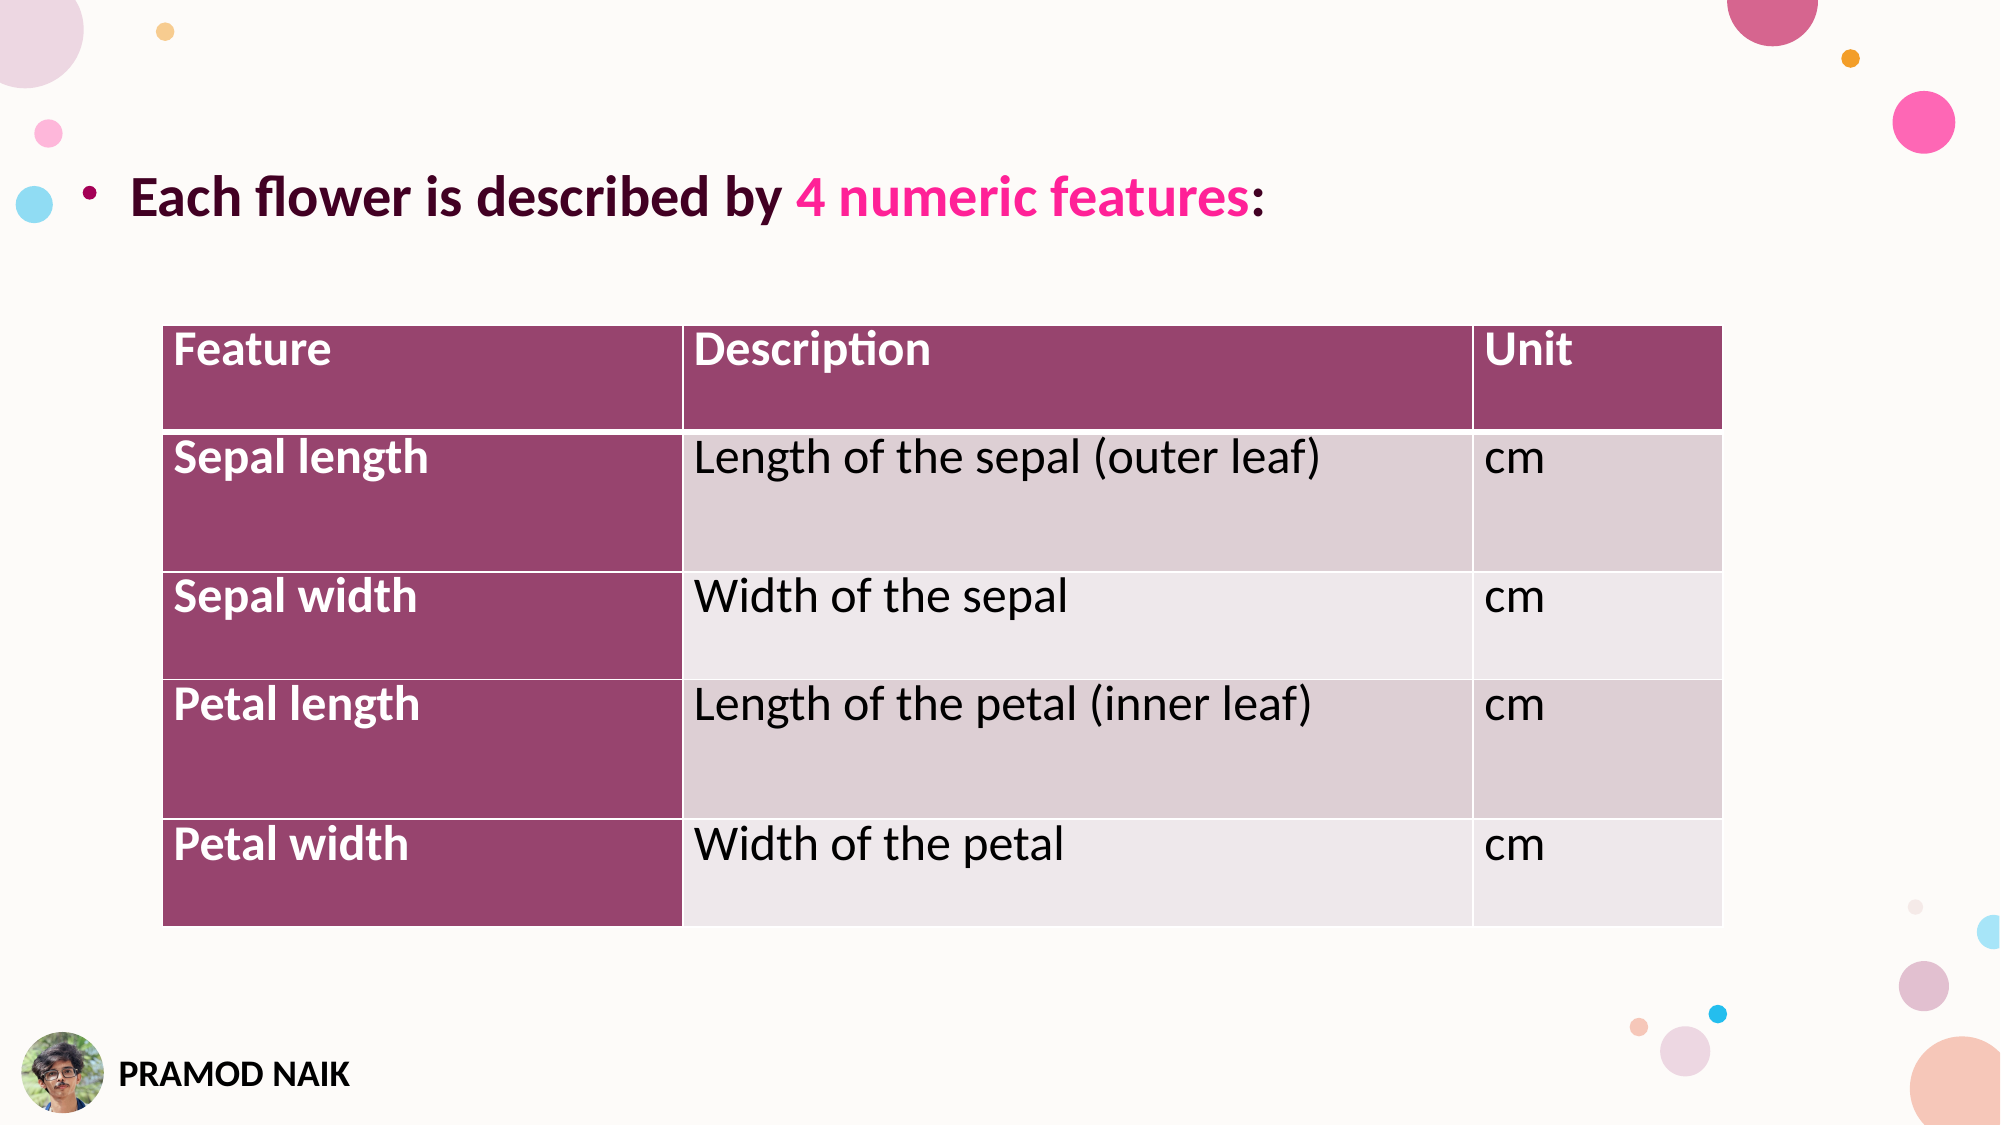

Each flower is described by 4 numeric features:

| Feature | Description | Unit |
| --- | --- | --- |
| Sepal length | Length of the sepal (outer leaf) | cm |
| Sepal width | Width of the sepal | cm |
| Petal length | Length of the petal (inner leaf) | cm |
| Petal width | Width of the petal | cm |